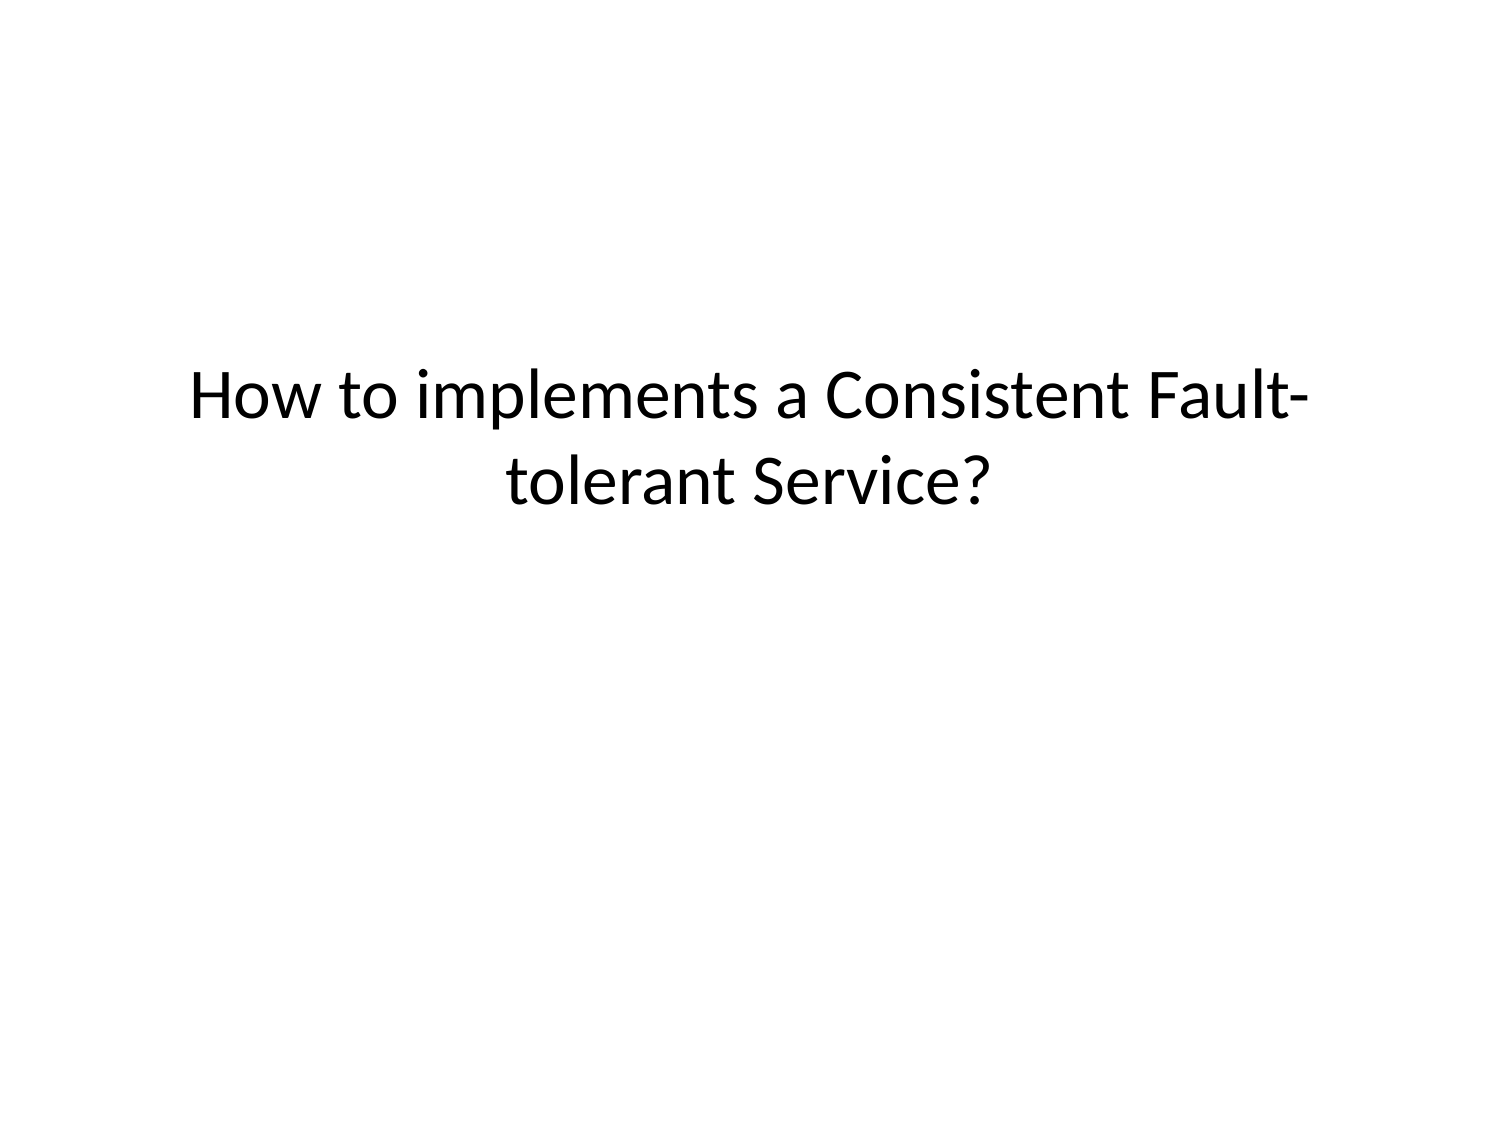

# How to implements a Consistent Fault-tolerant Service?